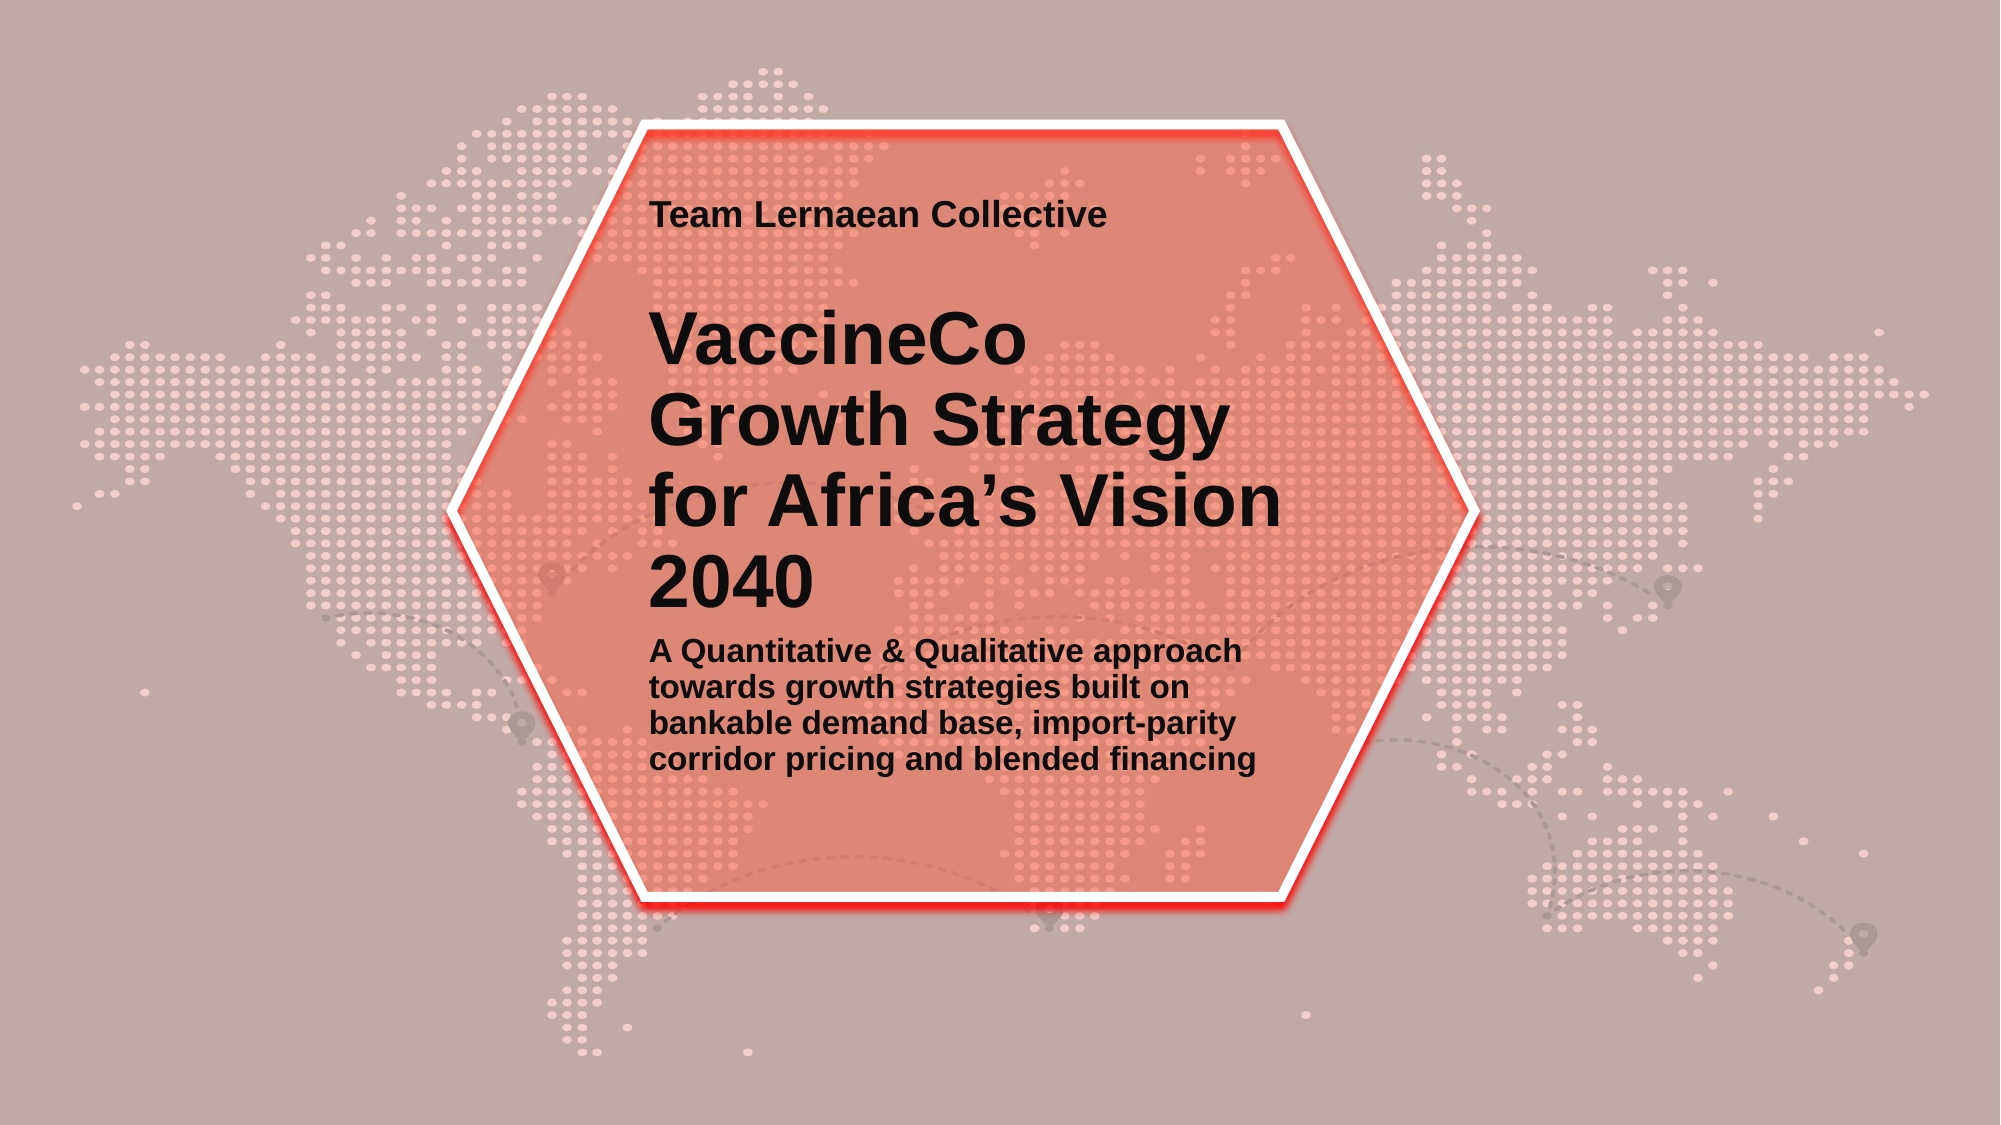

Team Lernaean Collective
# VaccineCo Growth Strategy for Africa’s Vision 2040

A Quantitative & Qualitative approach towards growth strategies built on bankable demand base, import-parity corridor pricing and blended financing